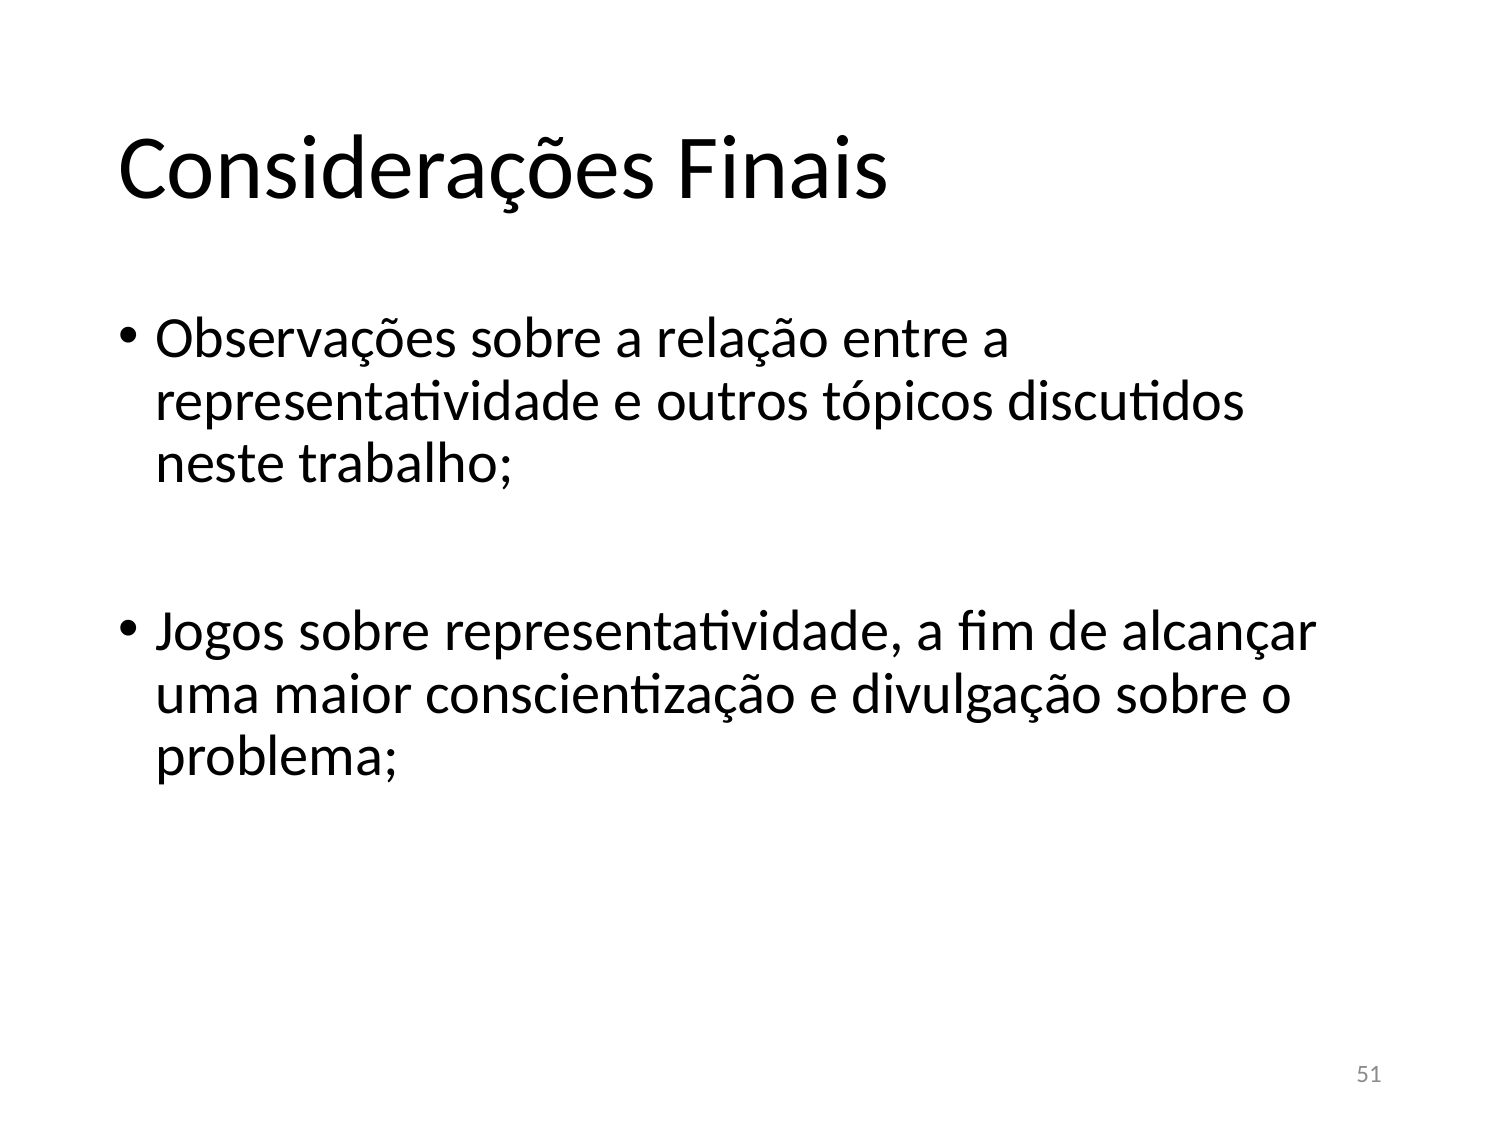

# Considerações Finais
Observações sobre a relação entre a representatividade e outros tópicos discutidos neste trabalho;

Jogos sobre representatividade, a fim de alcançar uma maior conscientização e divulgação sobre o problema;
51